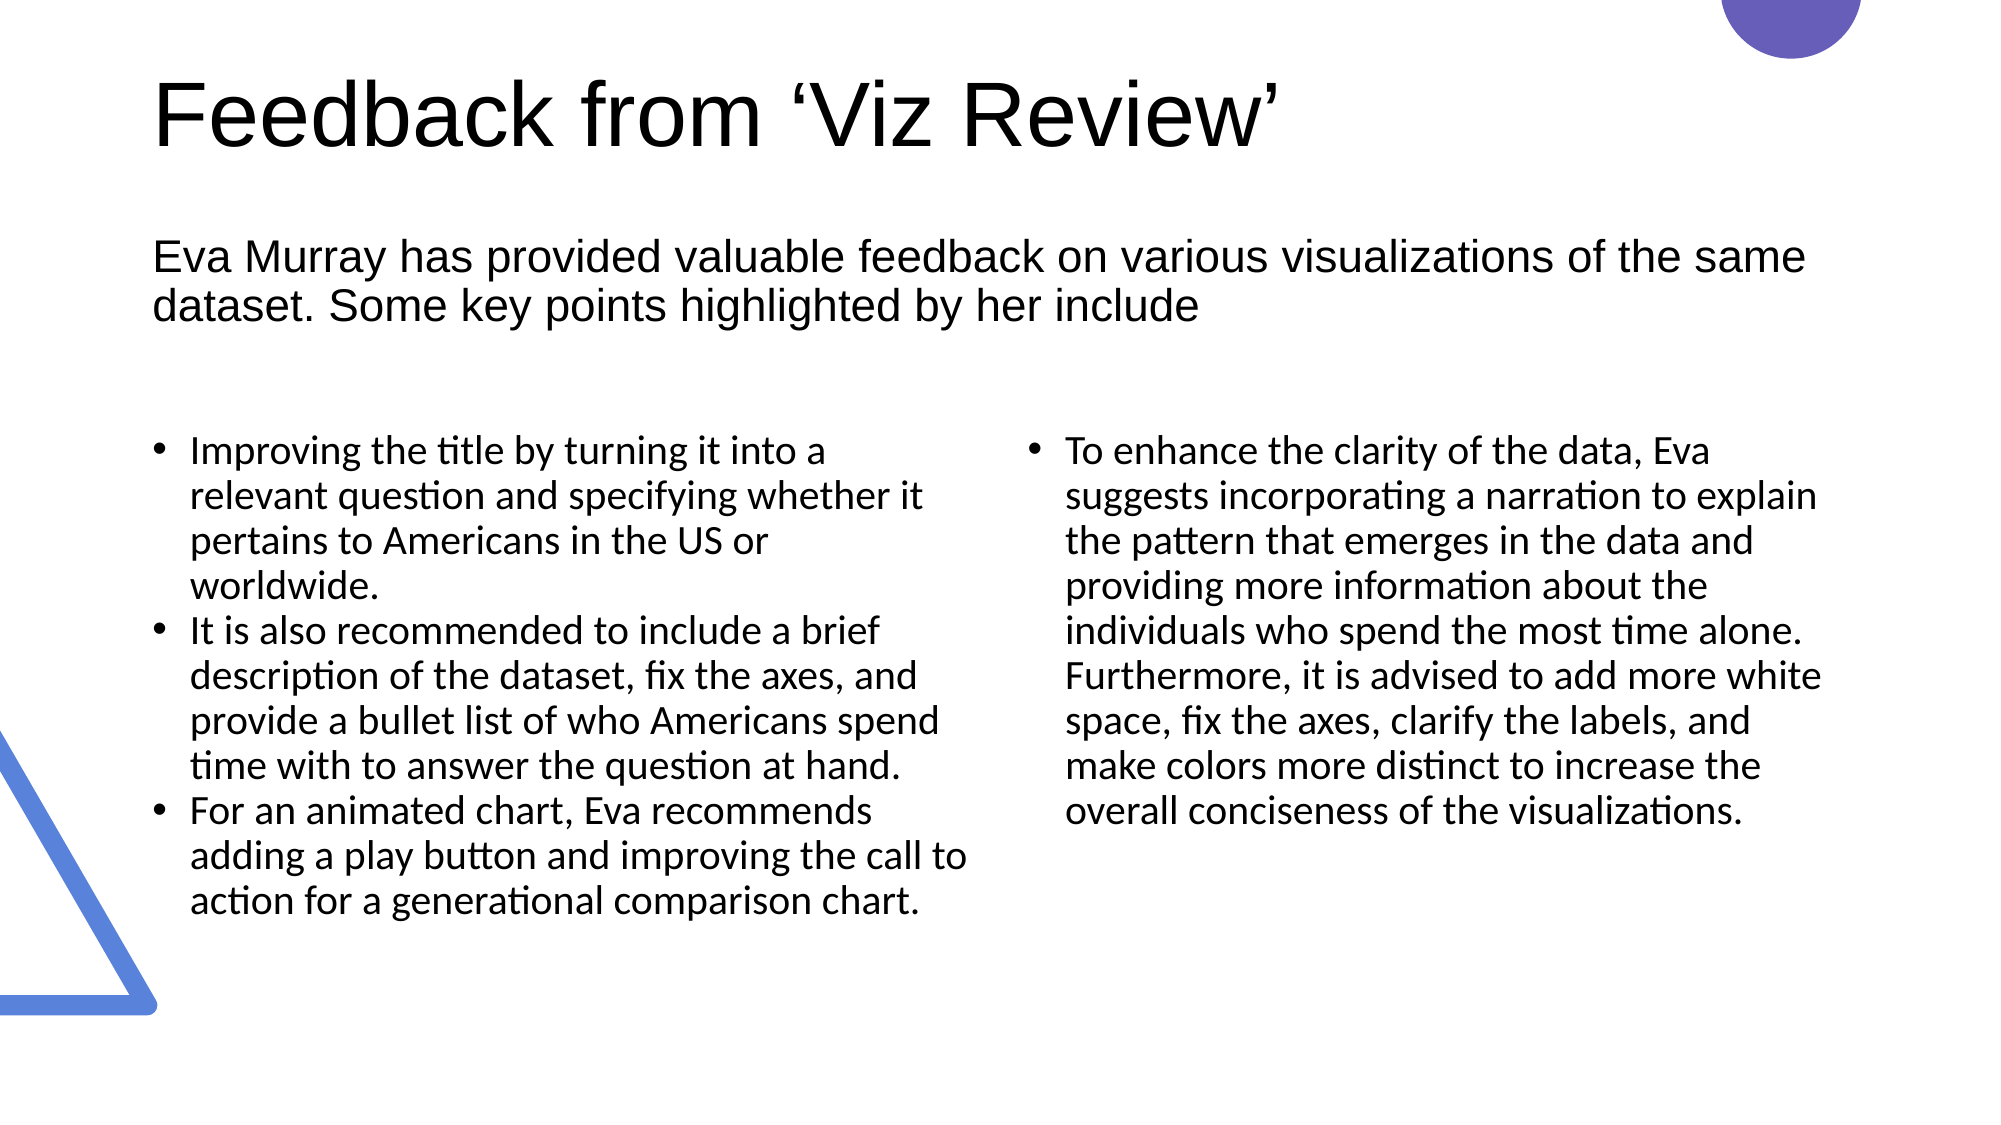

# Feedback from ‘Viz Review’
Eva Murray has provided valuable feedback on various visualizations of the same dataset. Some key points highlighted by her include
Improving the title by turning it into a relevant question and specifying whether it pertains to Americans in the US or worldwide.
It is also recommended to include a brief description of the dataset, fix the axes, and provide a bullet list of who Americans spend time with to answer the question at hand.
For an animated chart, Eva recommends adding a play button and improving the call to action for a generational comparison chart.
To enhance the clarity of the data, Eva suggests incorporating a narration to explain the pattern that emerges in the data and providing more information about the individuals who spend the most time alone. Furthermore, it is advised to add more white space, fix the axes, clarify the labels, and make colors more distinct to increase the overall conciseness of the visualizations.